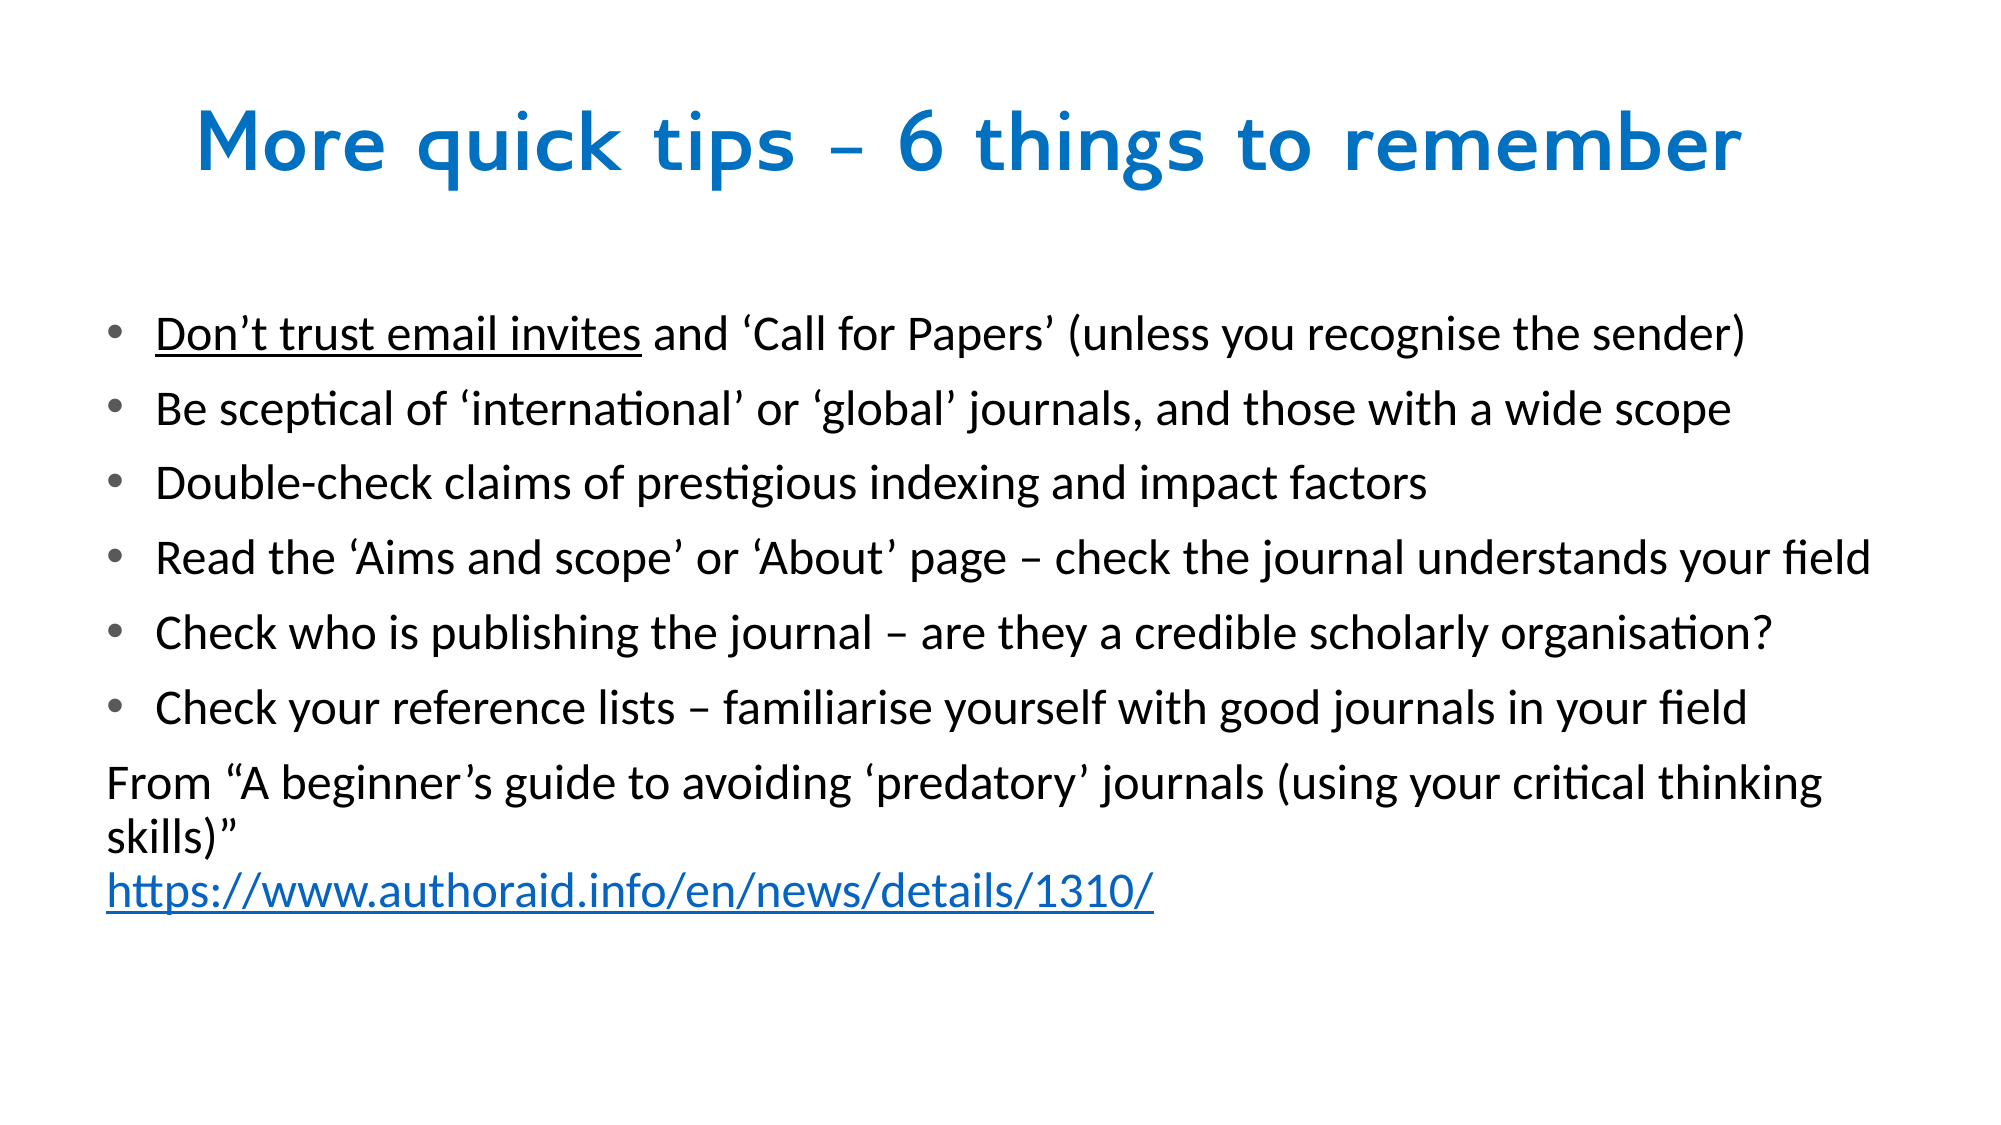

# More quick tips – 6 things to remember
 Don’t trust email invites and ‘Call for Papers’ (unless you recognise the sender)
 Be sceptical of ‘international’ or ‘global’ journals, and those with a wide scope
 Double-check claims of prestigious indexing and impact factors
 Read the ‘Aims and scope’ or ‘About’ page – check the journal understands your field
 Check who is publishing the journal – are they a credible scholarly organisation?
 Check your reference lists – familiarise yourself with good journals in your field
From “A beginner’s guide to avoiding ‘predatory’ journals (using your critical thinking skills)”
https://www.authoraid.info/en/news/details/1310/